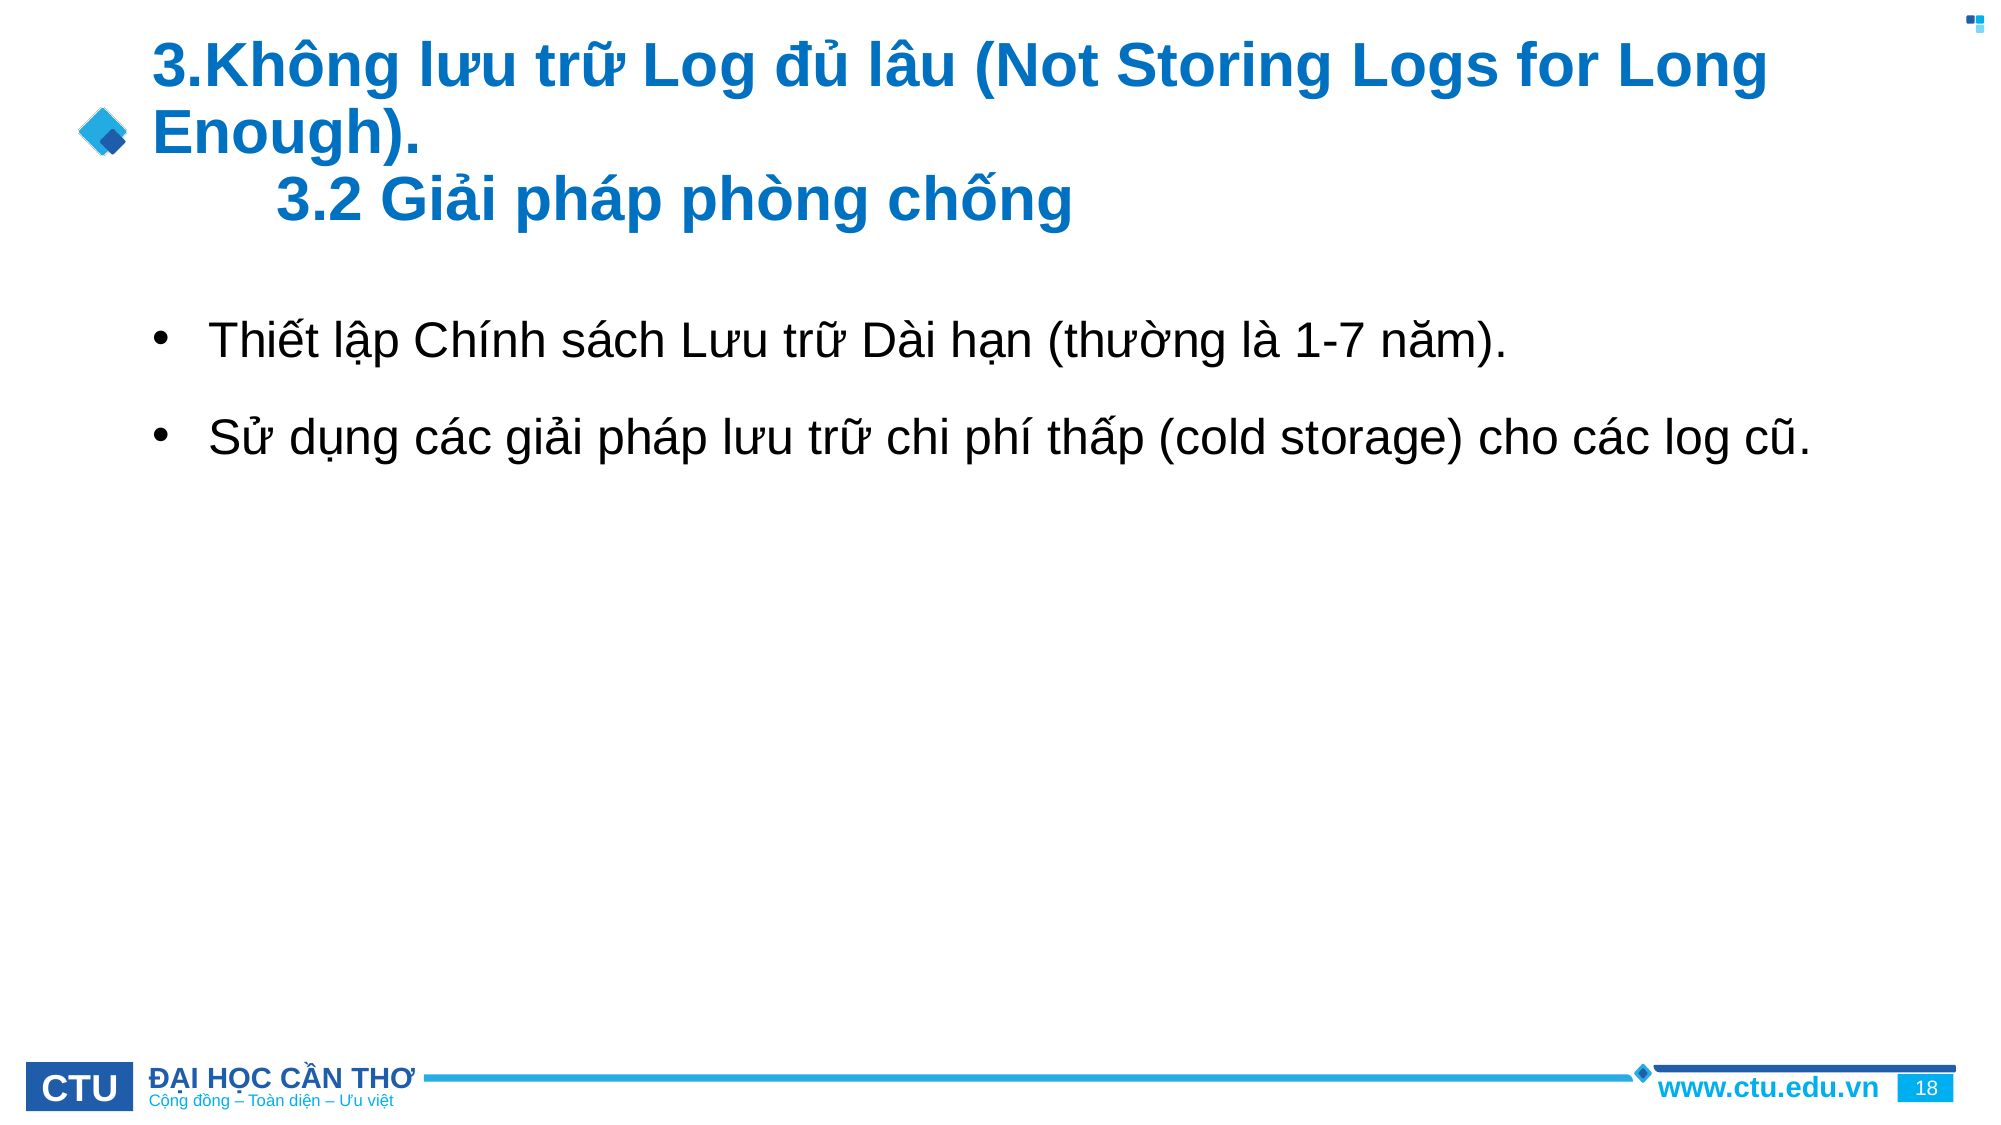

# 3.Không lưu trữ Log đủ lâu (Not Storing Logs for Long Enough). 3.2 Giải pháp phòng chống
Thiết lập Chính sách Lưu trữ Dài hạn (thường là 1-7 năm).
Sử dụng các giải pháp lưu trữ chi phí thấp (cold storage) cho các log cũ.